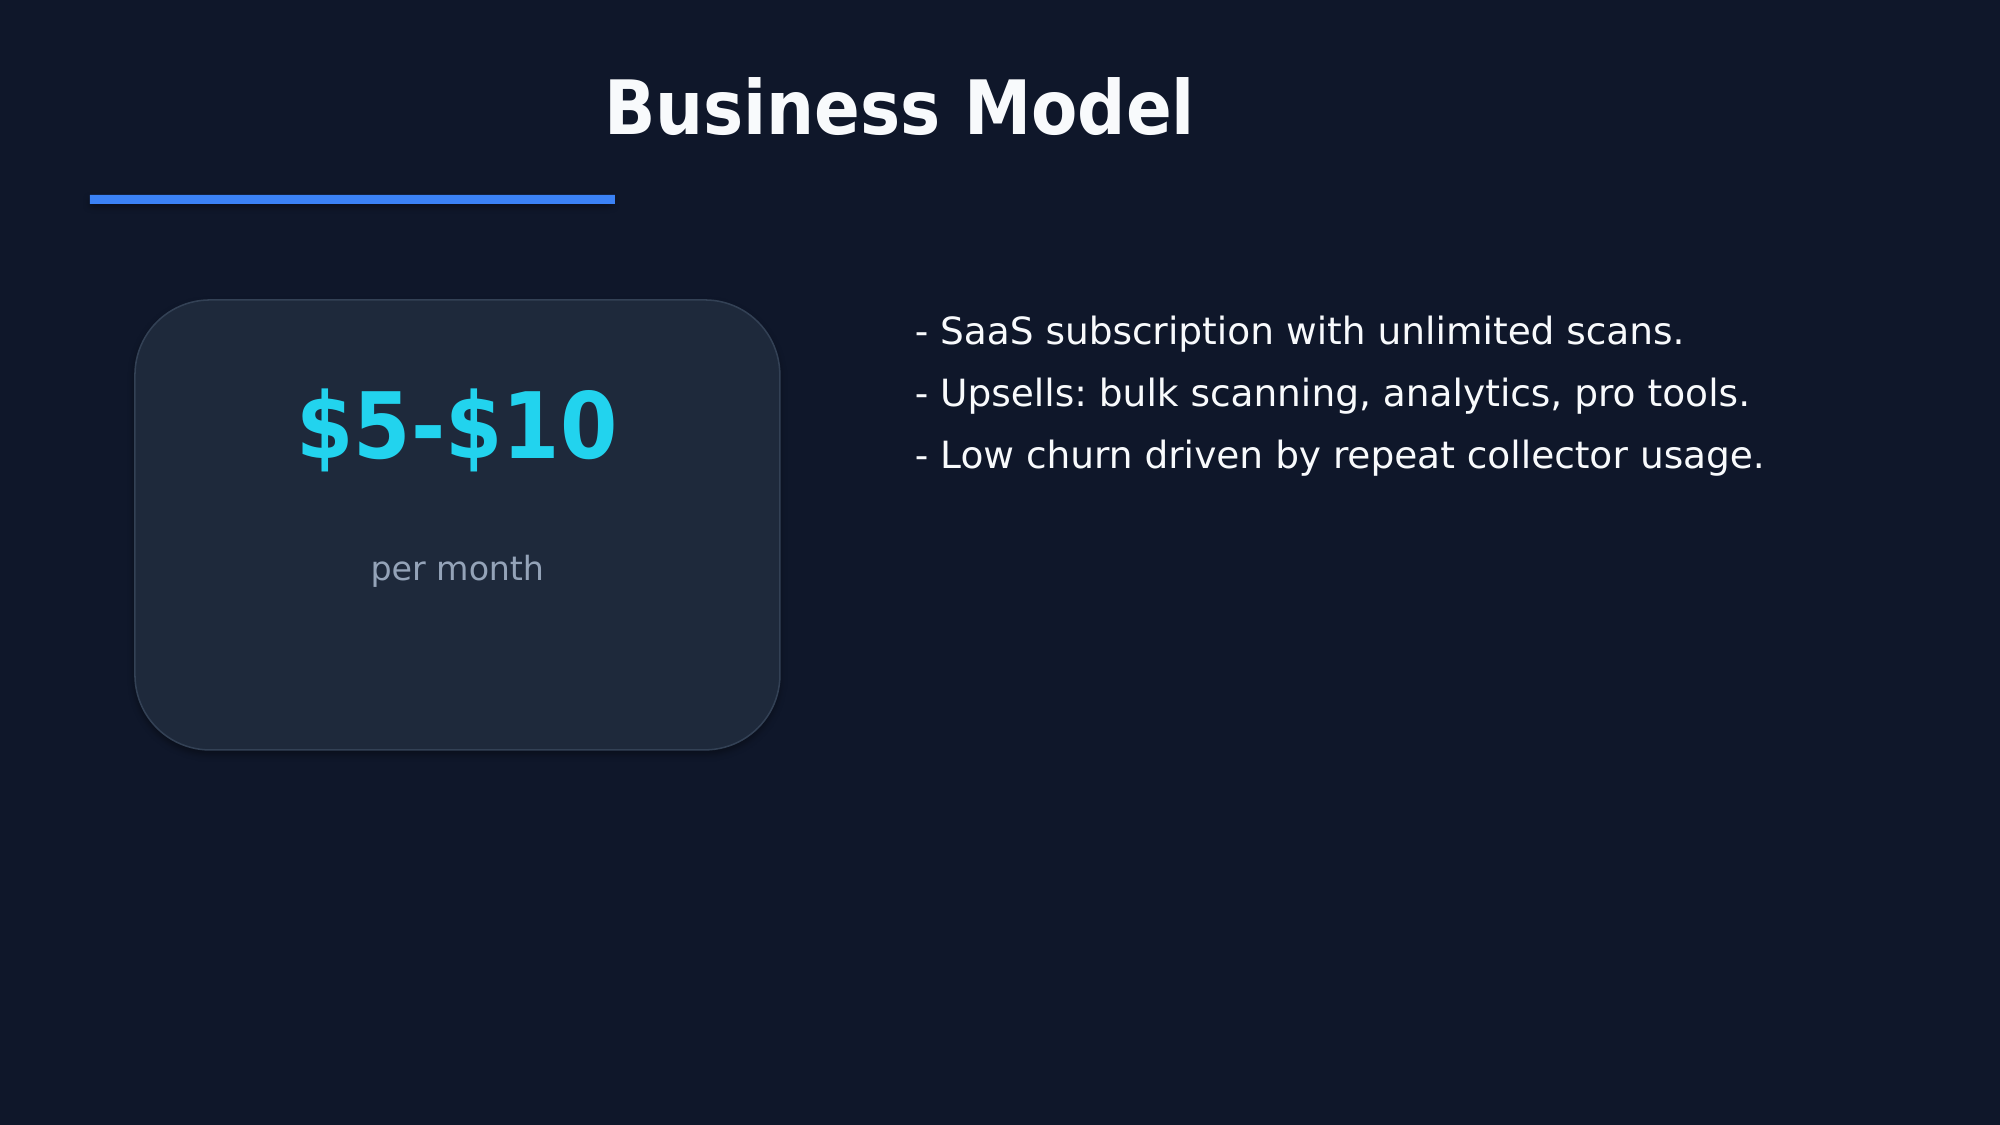

Business Model

- SaaS subscription with unlimited scans.
- Upsells: bulk scanning, analytics, pro tools.
- Low churn driven by repeat collector usage.
$5-$10
per month